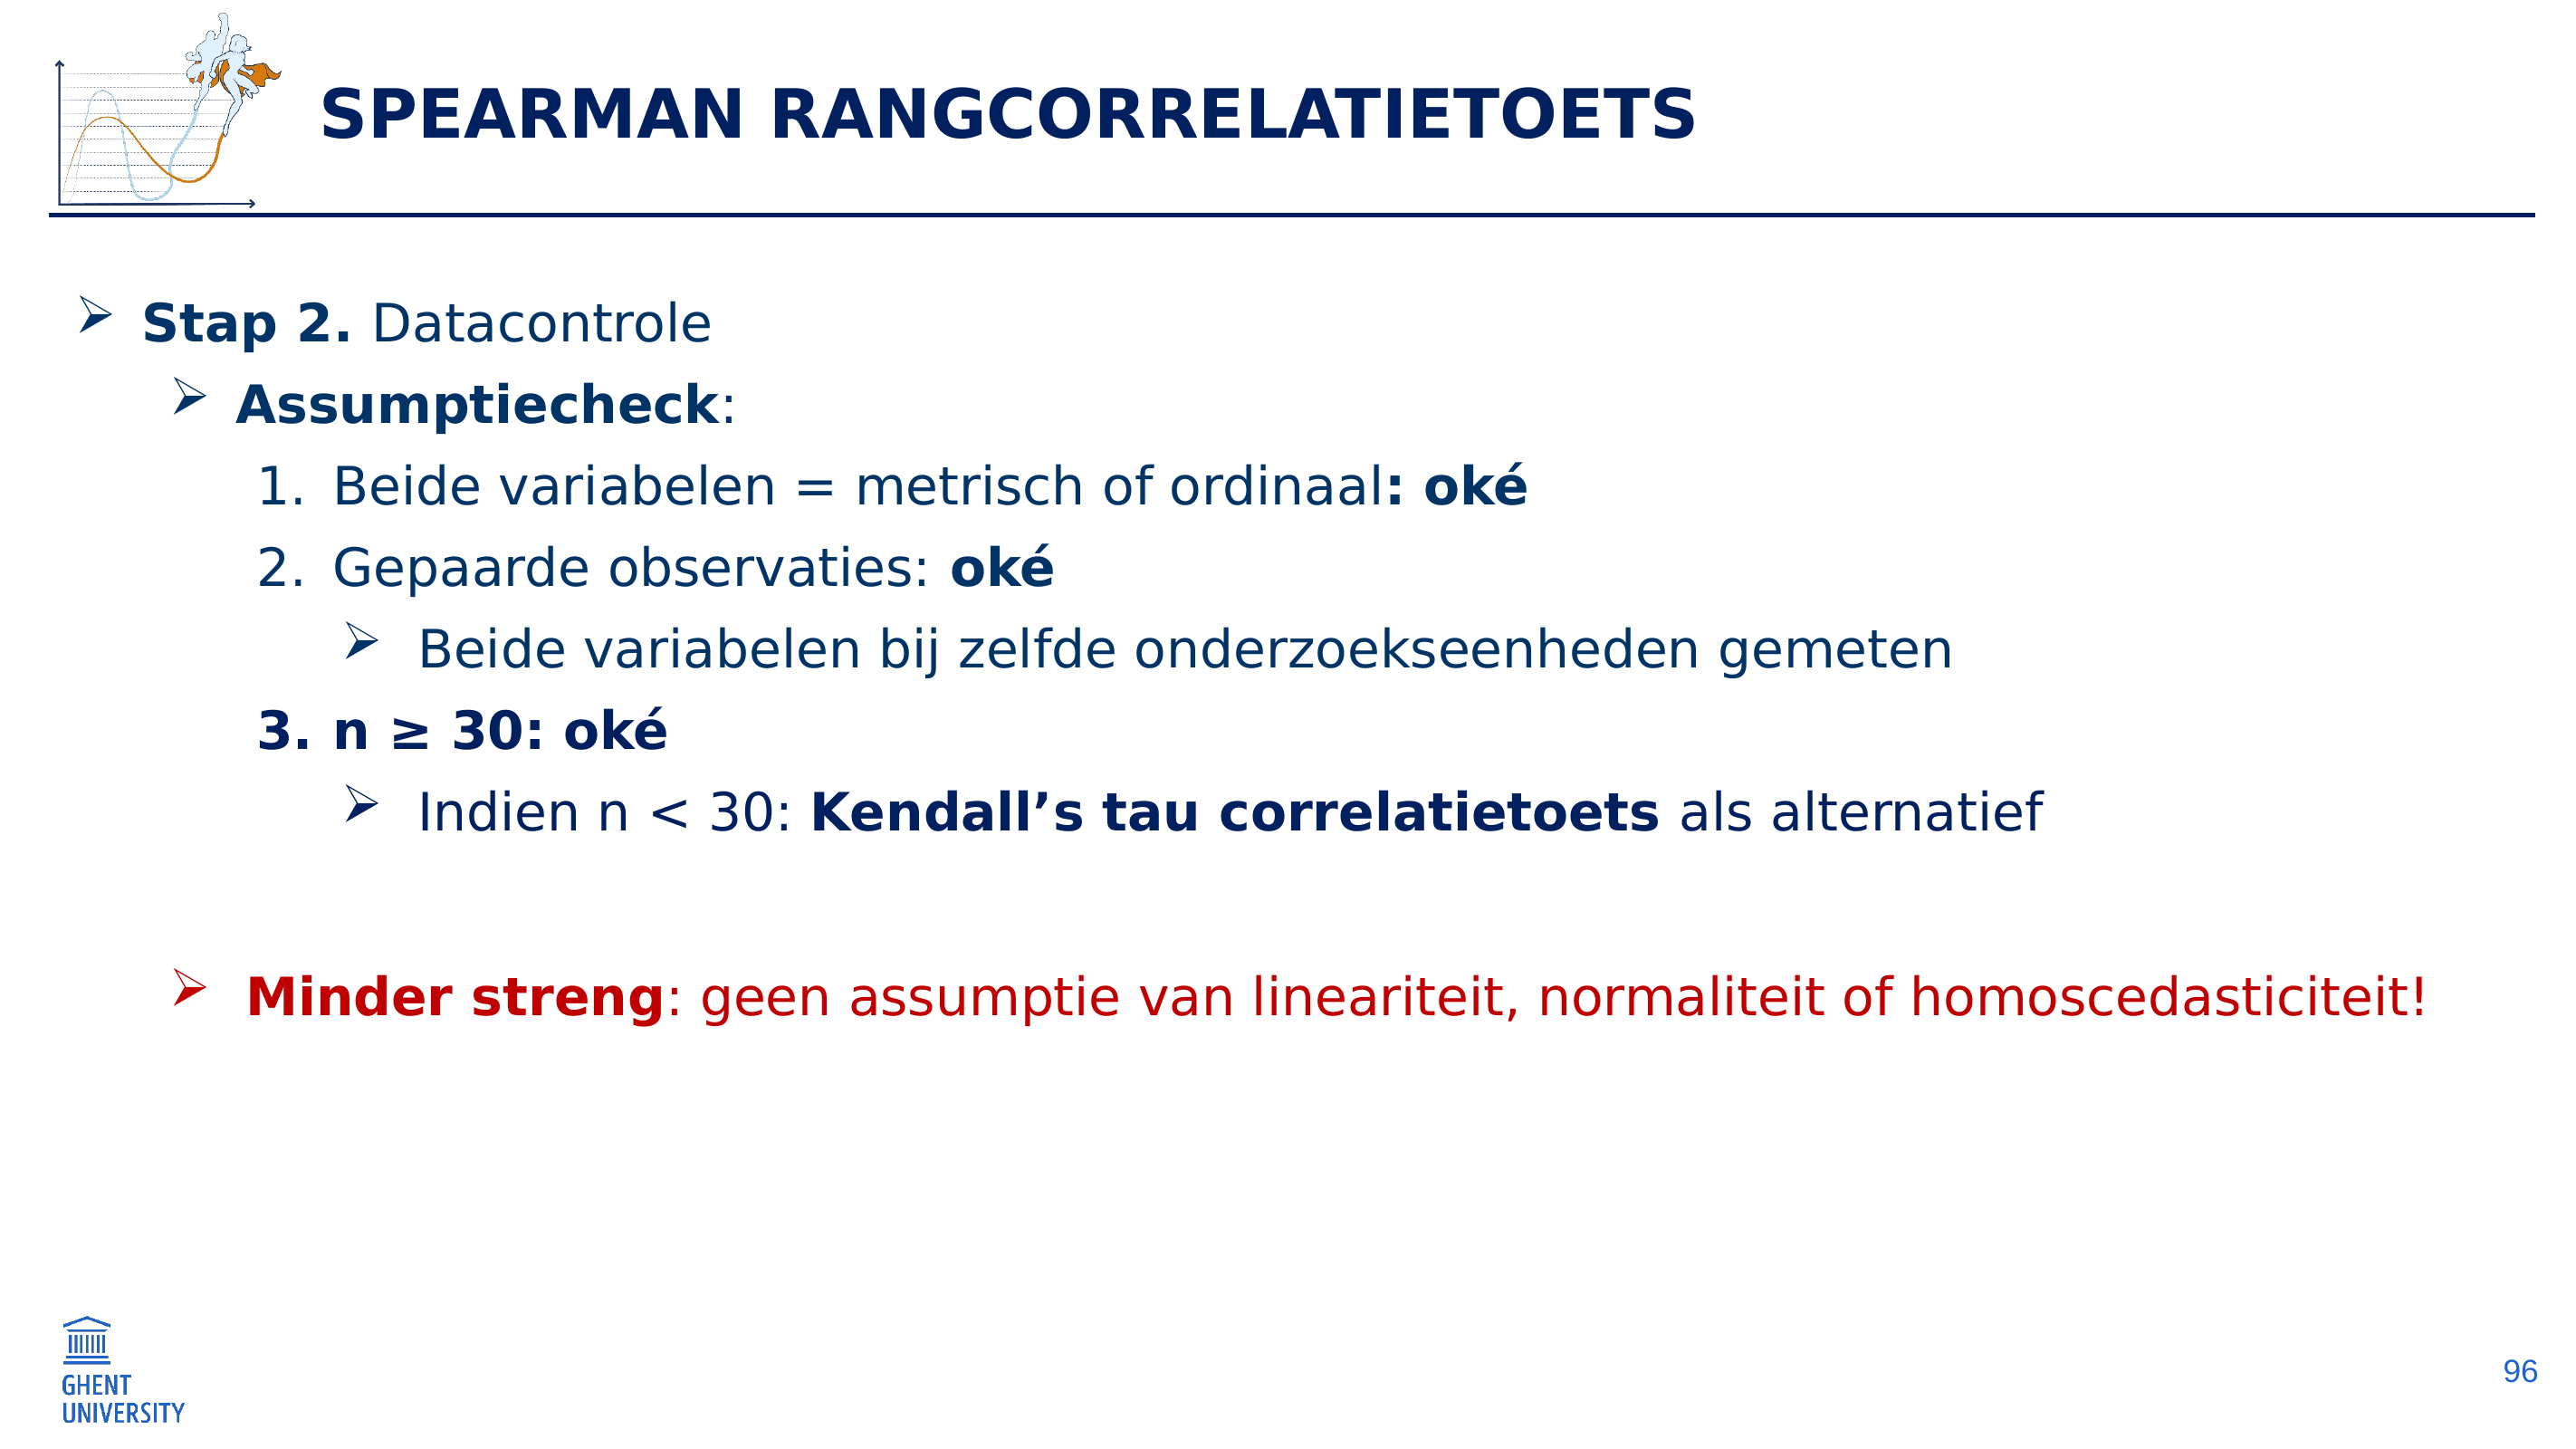

# Spearman rangcorrelatietoets
Stap 2. Datacontrole
Assumptiecheck:
Beide variabelen = metrisch of ordinaal: oké
Gepaarde observaties: oké
Beide variabelen bij zelfde onderzoekseenheden gemeten
n ≥ 30: oké
Indien n < 30: Kendall’s tau correlatietoets als alternatief

Minder streng: geen assumptie van lineariteit, normaliteit of homoscedasticiteit!

96